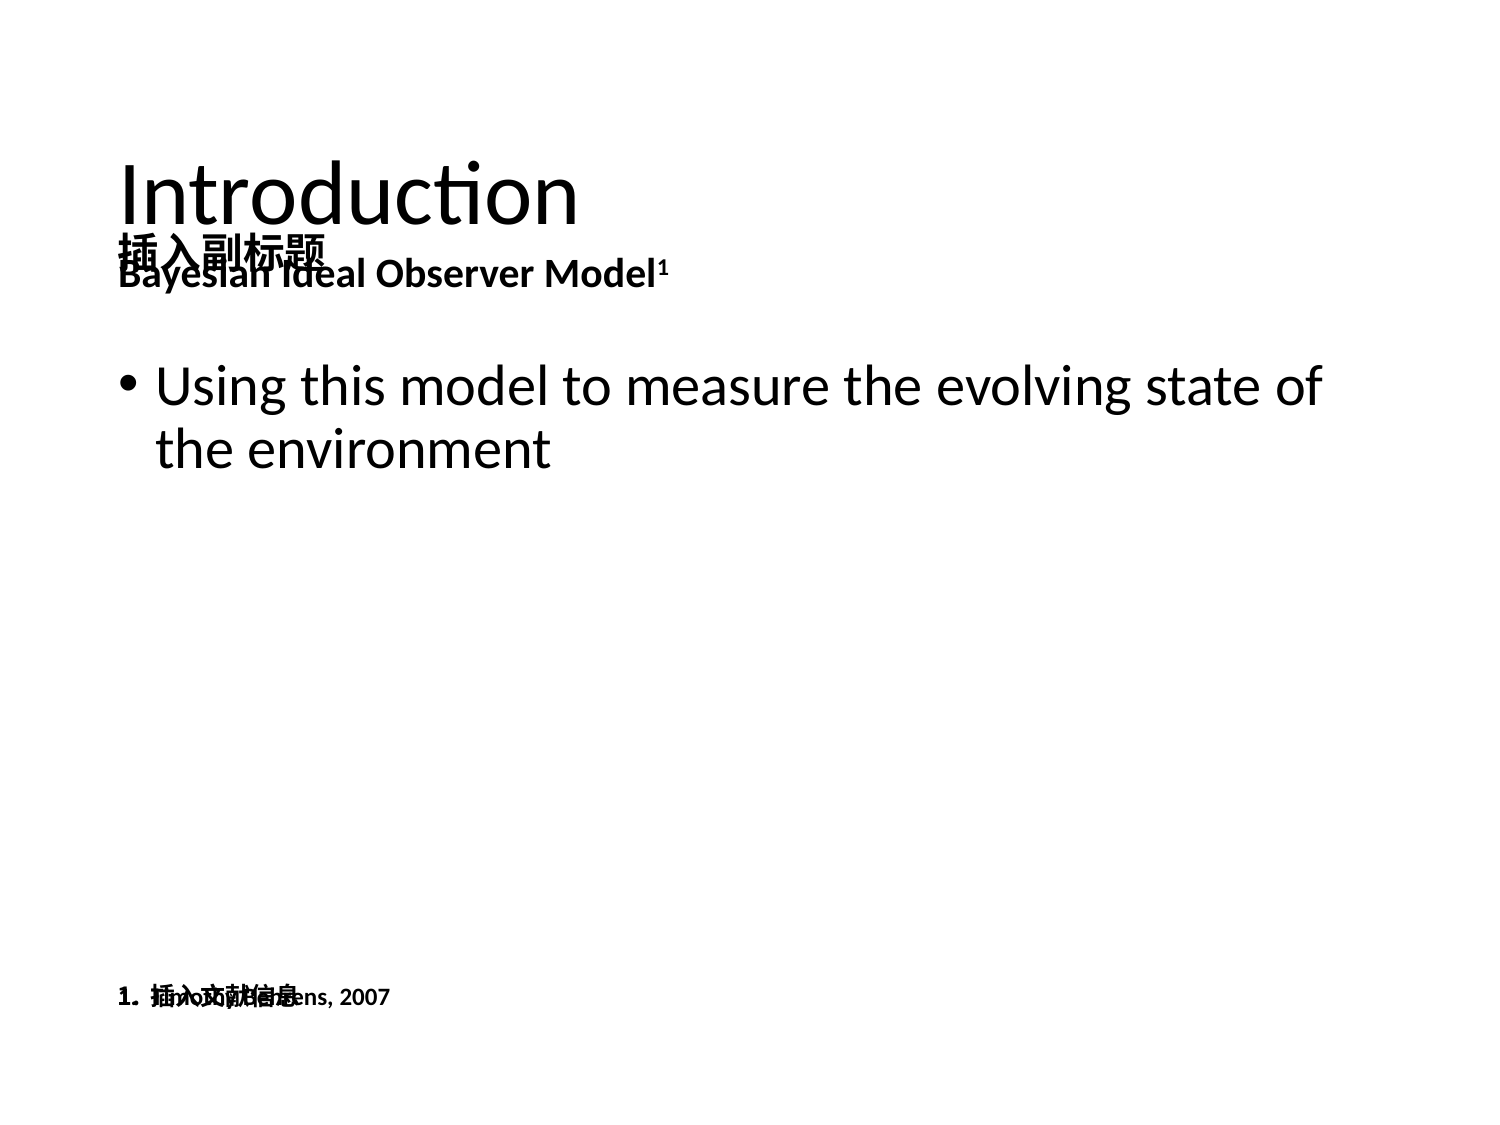

# Introduction
Bayesian Ideal Observer Model1
Using this model to measure the evolving state of the environment

Timothy Behrens, 2007